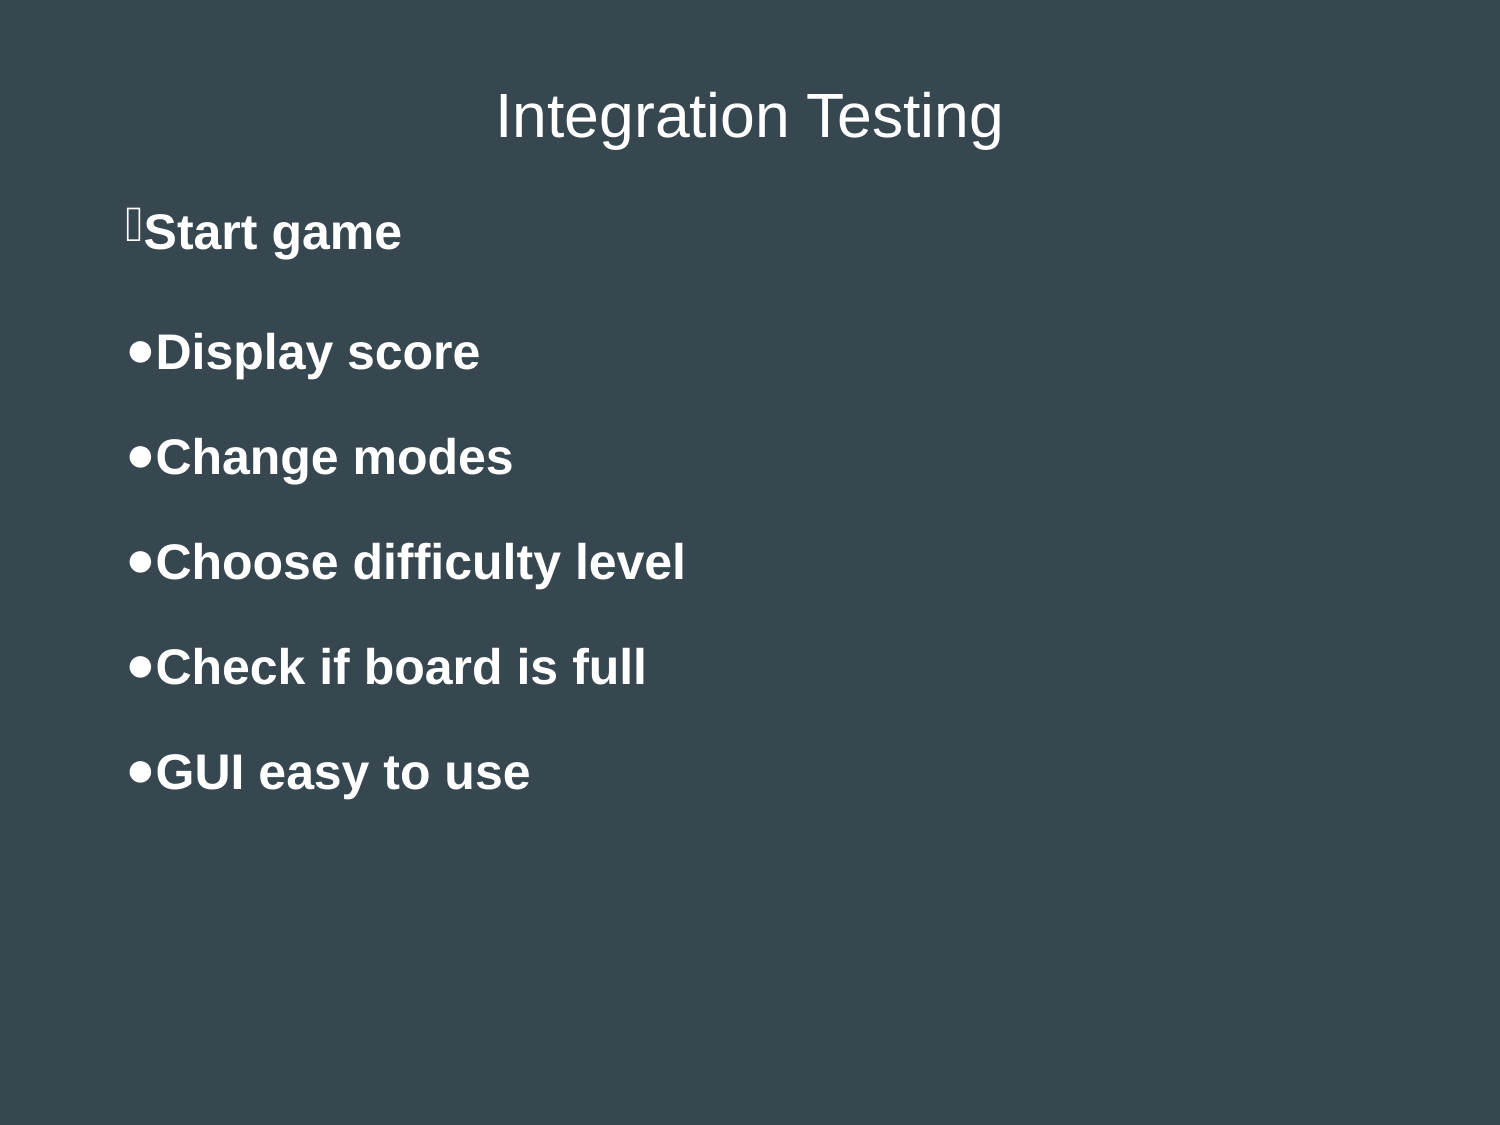

Integration Testing
Start game

Display score

Change modes

Choose difficulty level

Check if board is full

GUI easy to use